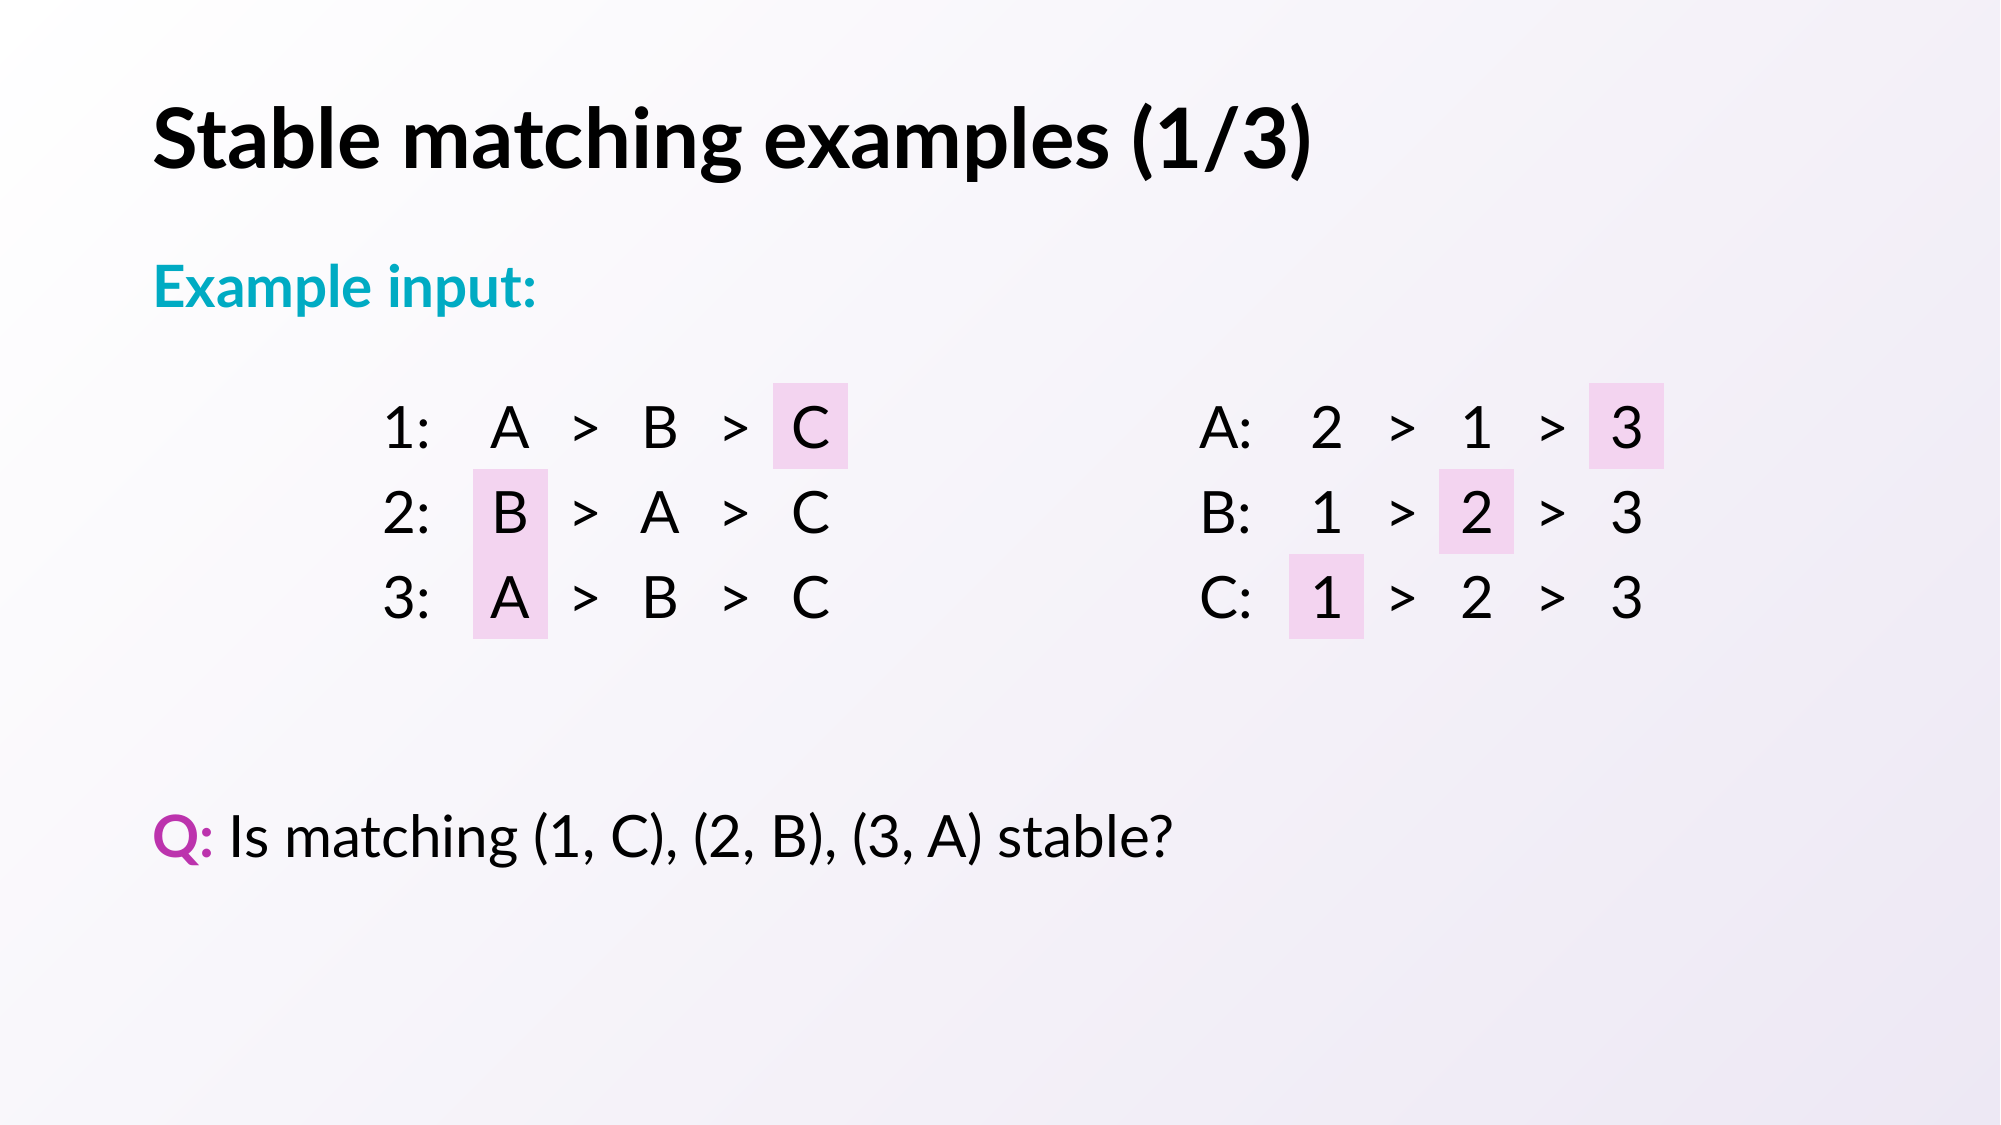

# Stable matching examples (1/3)
Example input:

Q: Is matching (1, C), (2, B), (3, A) stable?
| 1: | A | > | B | > | C |
| --- | --- | --- | --- | --- | --- |
| 2: | B | > | A | > | C |
| 3: | A | > | B | > | C |
| A: | 2 | > | 1 | > | 3 |
| --- | --- | --- | --- | --- | --- |
| B: | 1 | > | 2 | > | 3 |
| C: | 1 | > | 2 | > | 3 |